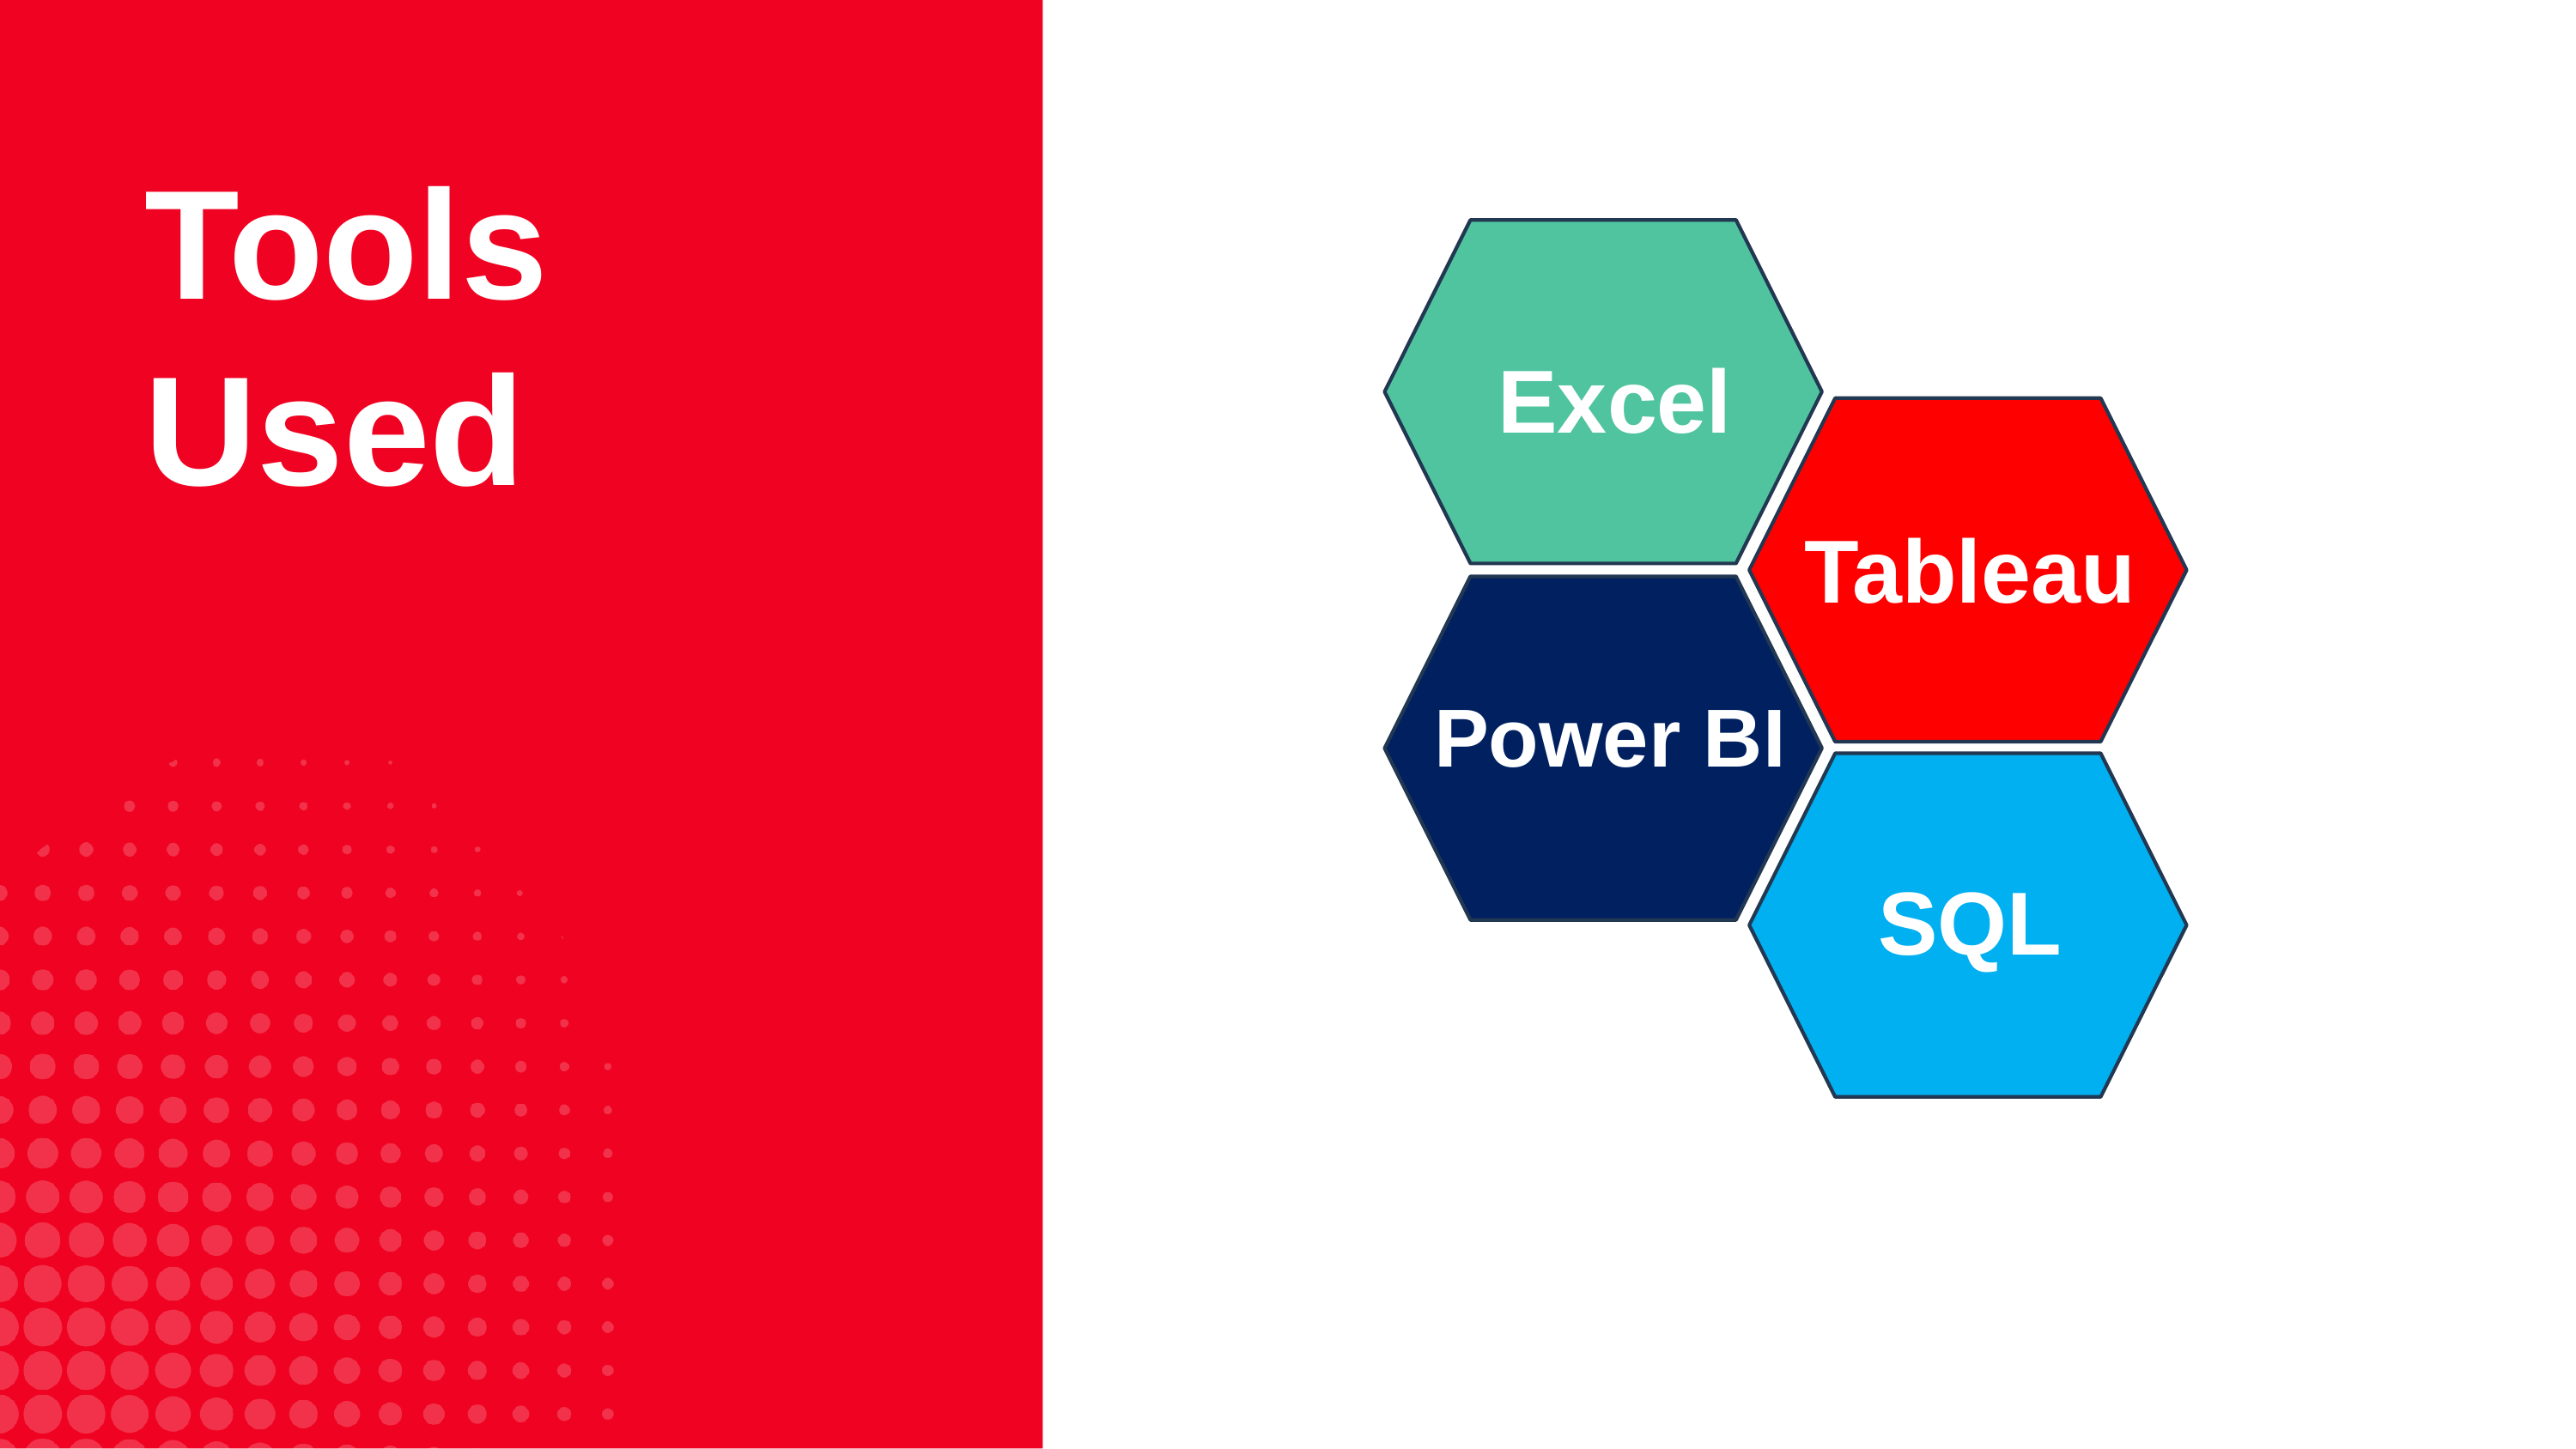

Tools
Used

Excel

Tableau

Power BI

SQL